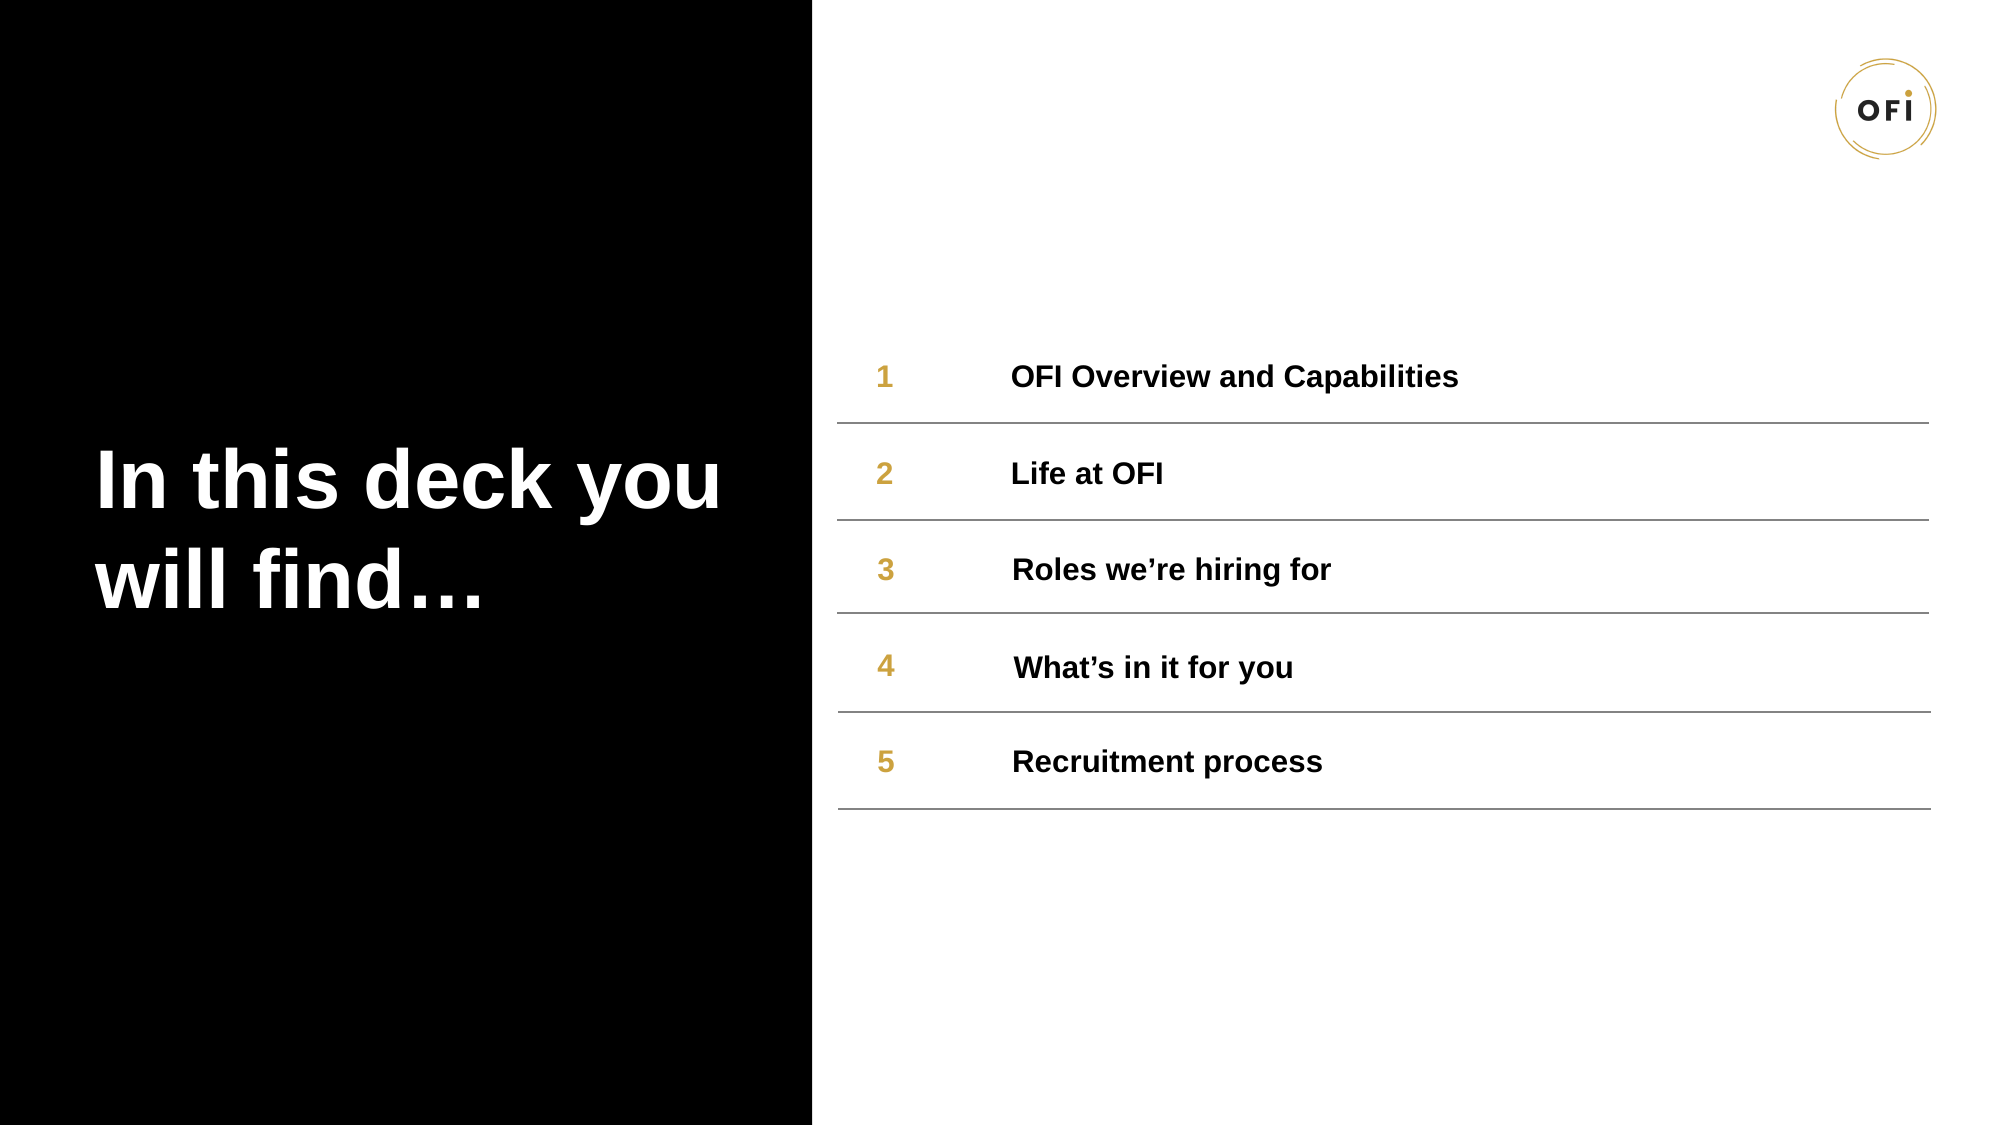

OFI Overview and Capabilities
1
Life at OFI
2
Roles we’re hiring for
3
4
What’s in it for you
Recruitment process
5